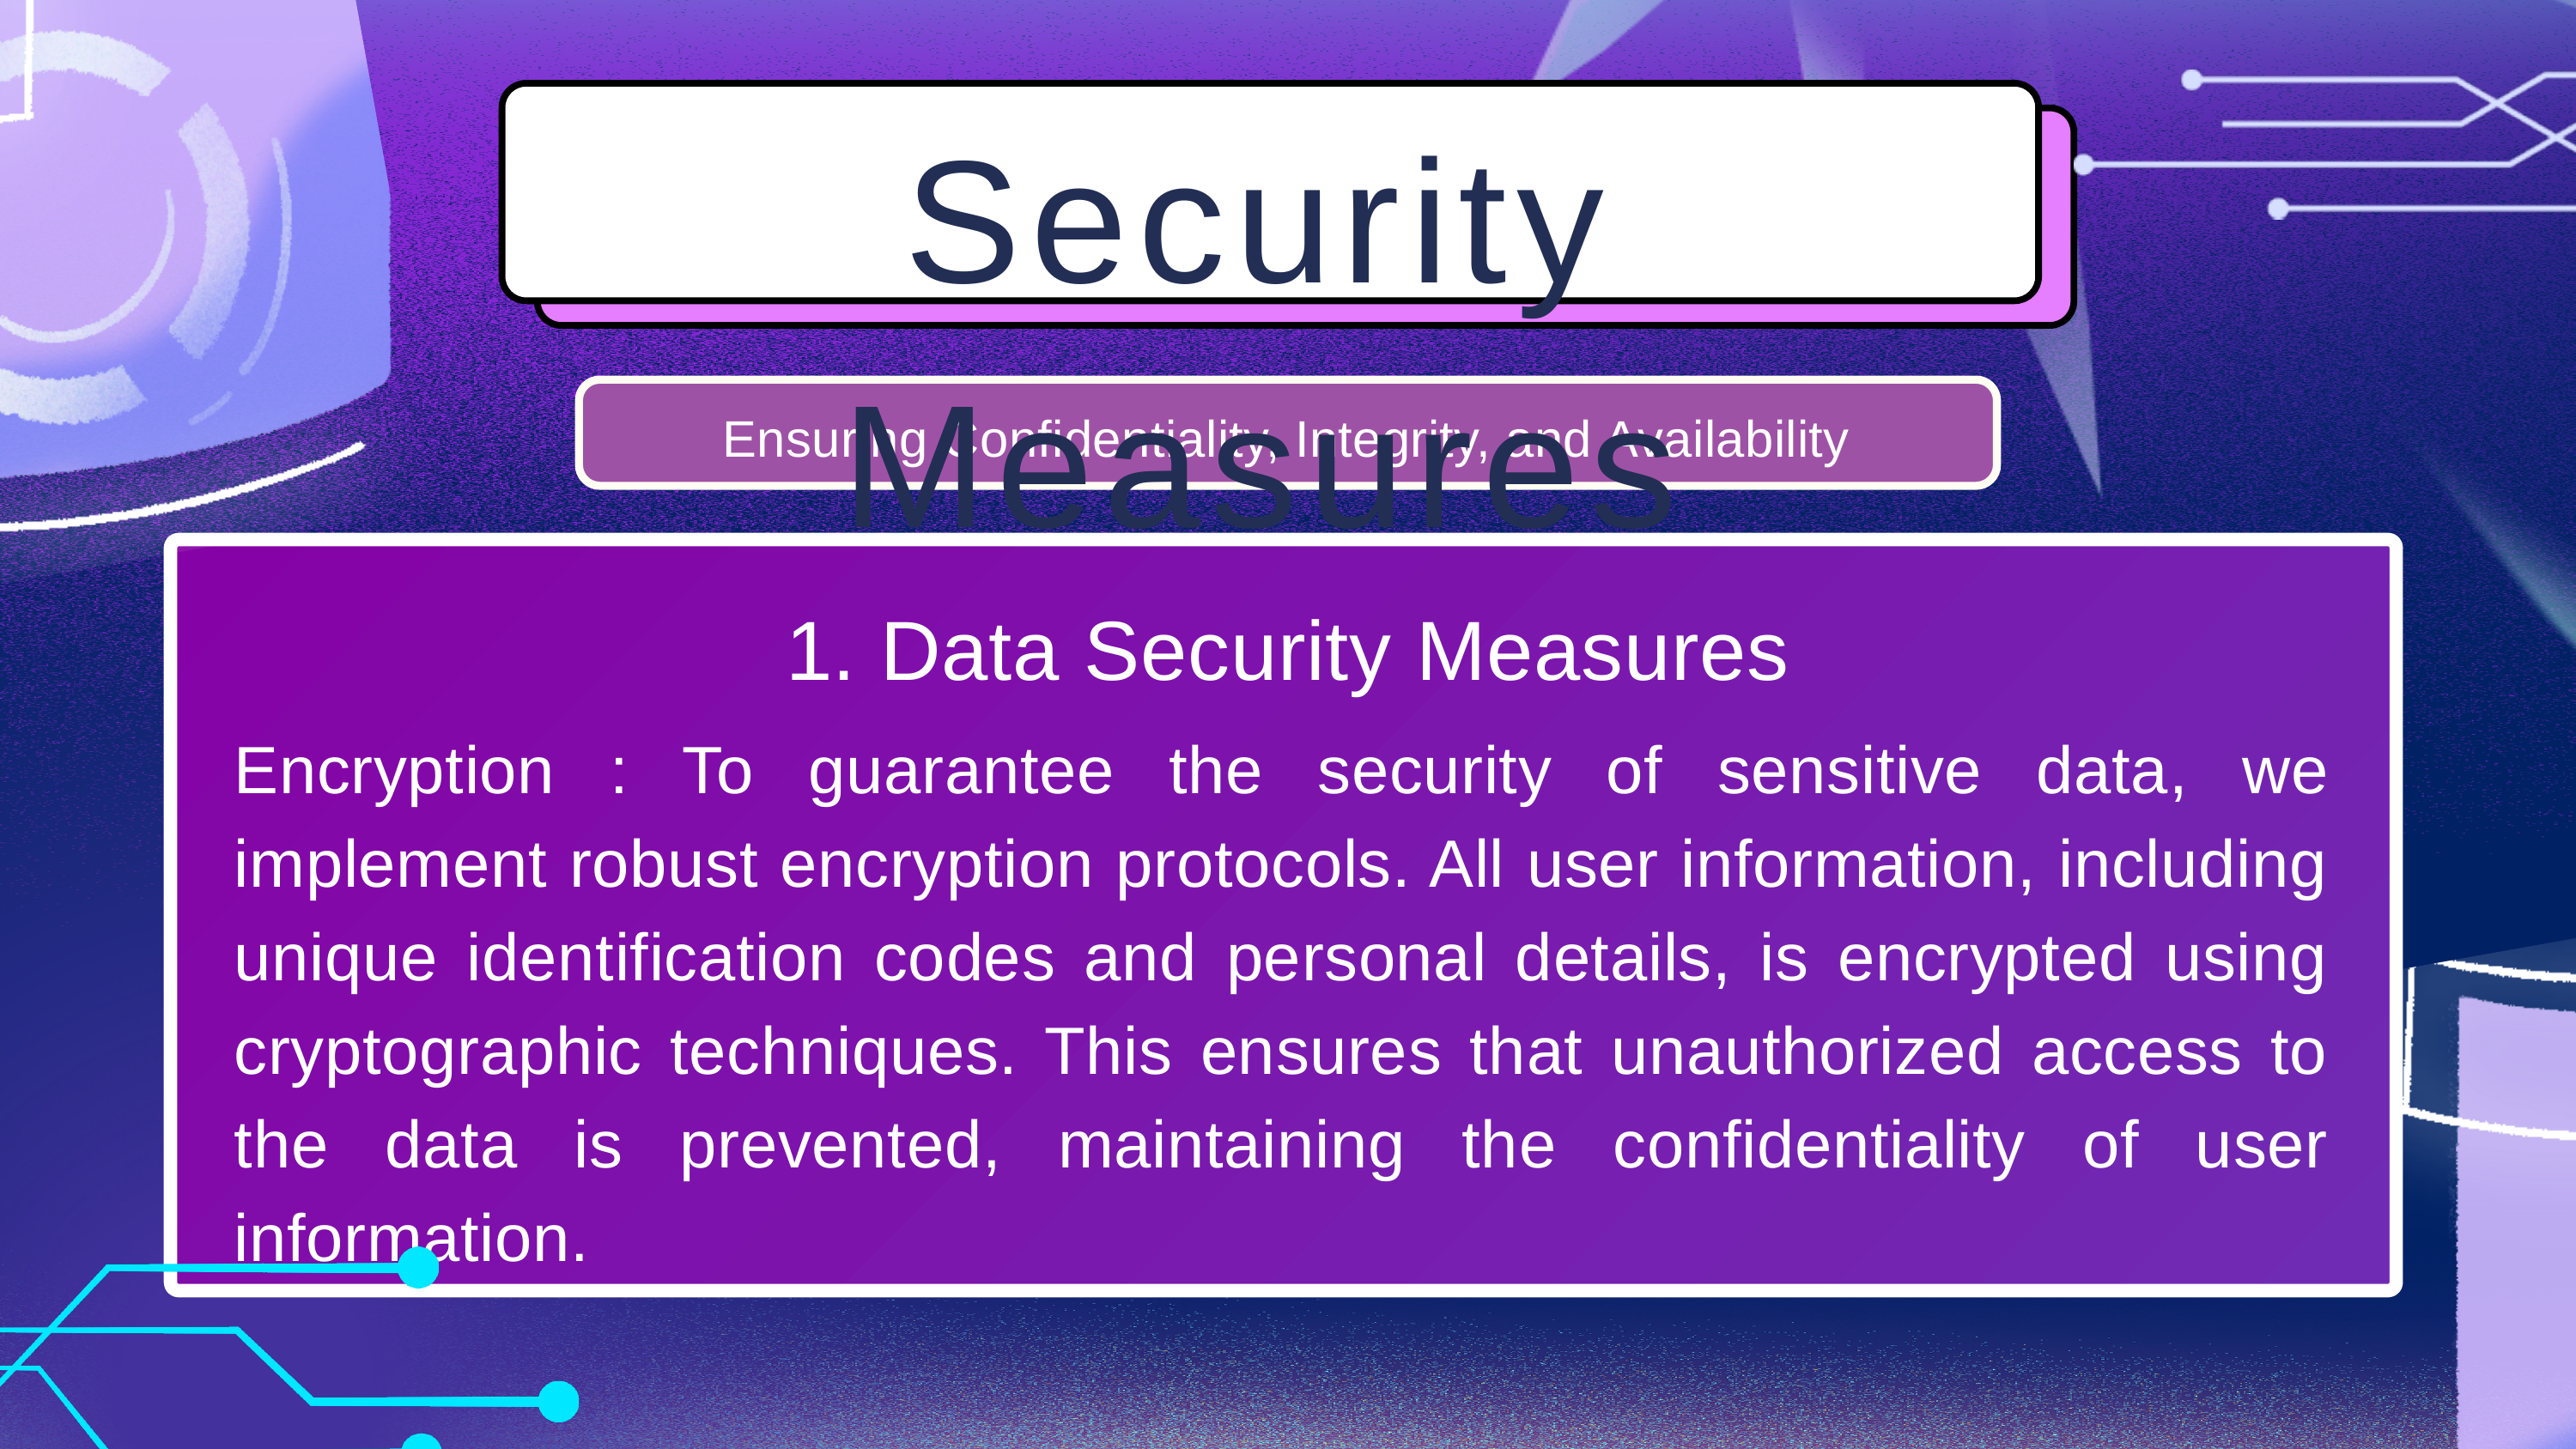

Security Measures

Ensuring Confidentiality, Integrity, and Availability

1. Data Security Measures
Encryption : To guarantee the security of sensitive data, we implement robust encryption protocols. All user information, including unique identification codes and personal details, is encrypted using cryptographic techniques. This ensures that unauthorized access to the data is prevented, maintaining the confidentiality of user information.